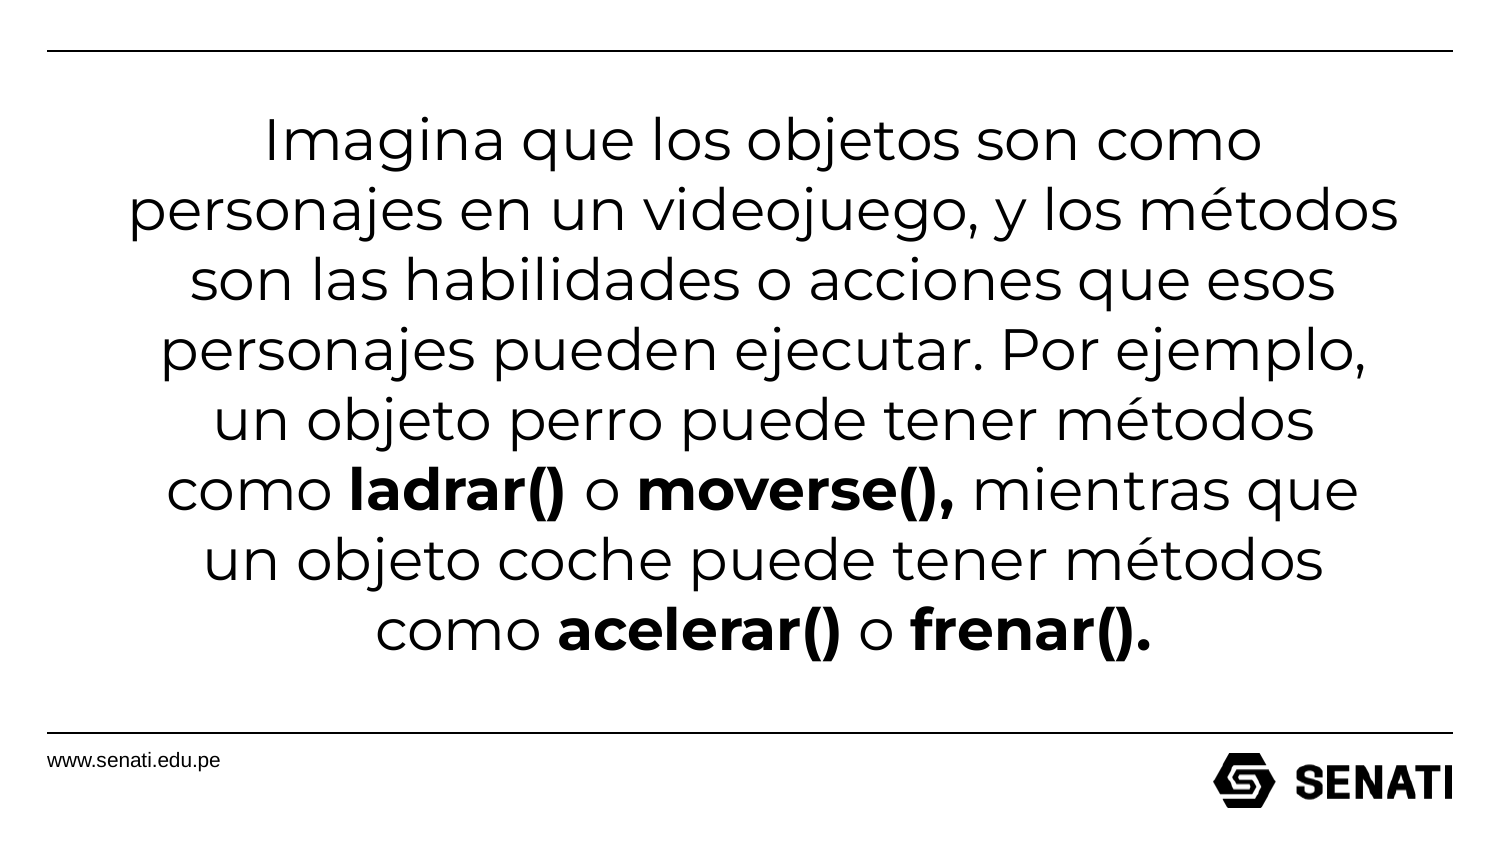

Imagina que los objetos son como personajes en un videojuego, y los métodos son las habilidades o acciones que esos personajes pueden ejecutar. Por ejemplo, un objeto perro puede tener métodos como ladrar() o moverse(), mientras que un objeto coche puede tener métodos como acelerar() o frenar().